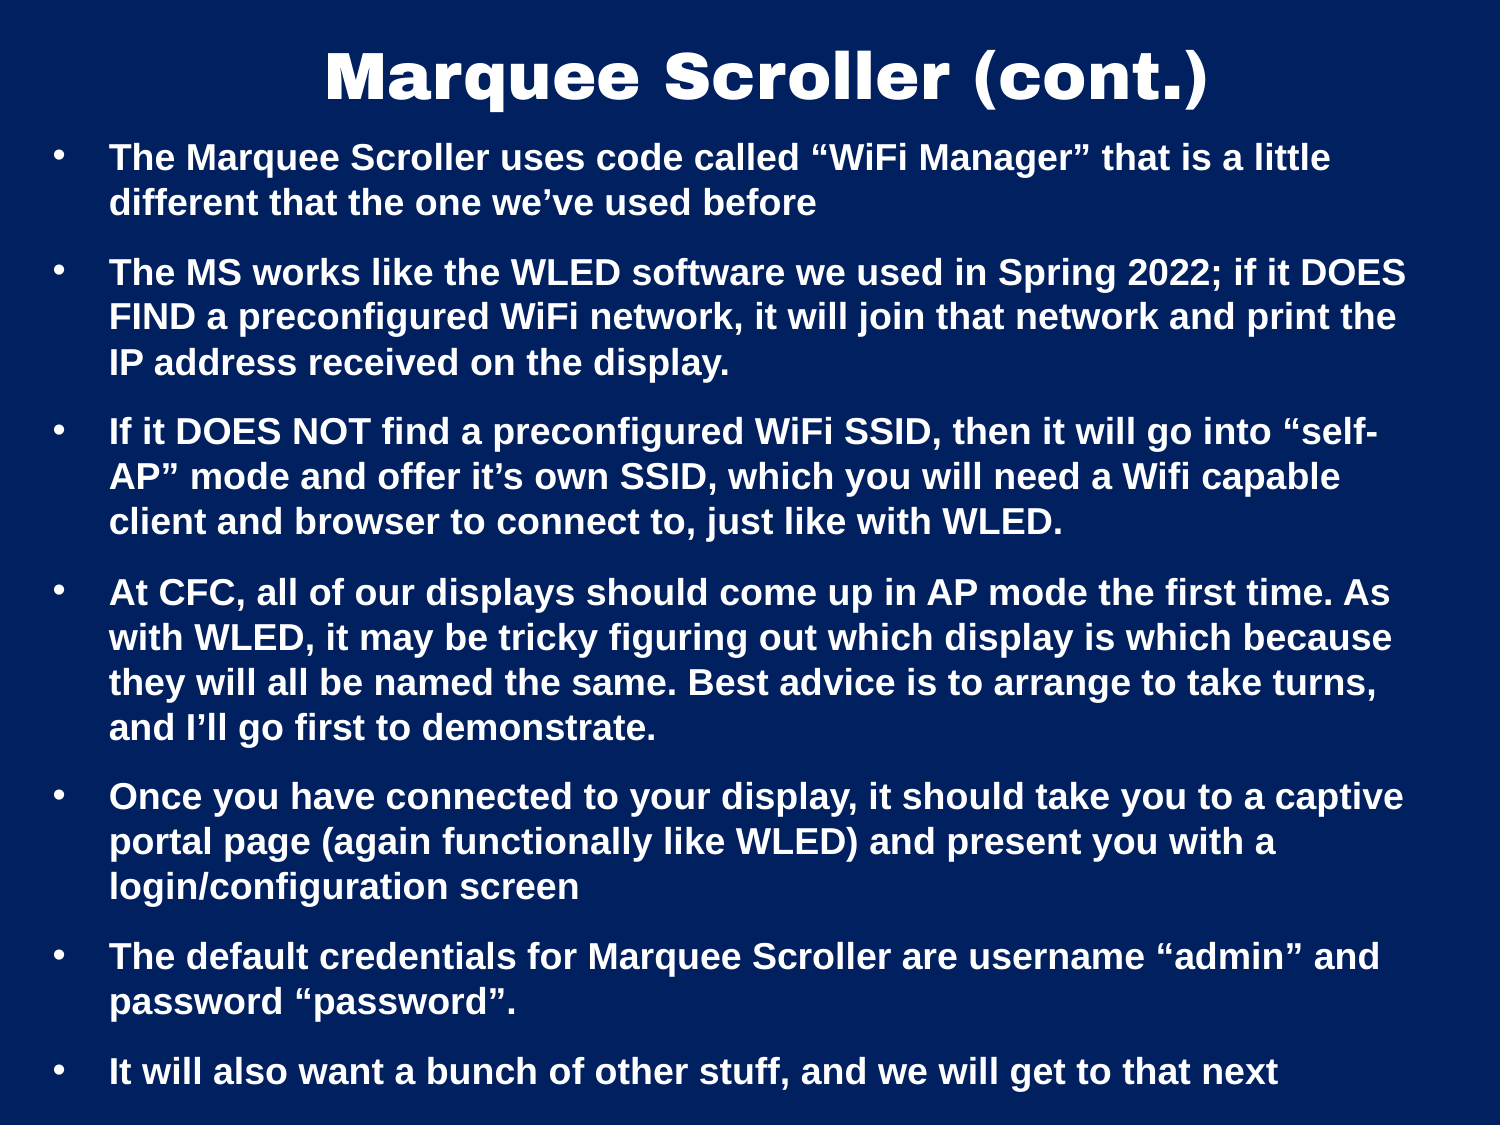

# Marquee Scroller (cont.)
The Marquee Scroller uses code called “WiFi Manager” that is a little different that the one we’ve used before
The MS works like the WLED software we used in Spring 2022; if it DOES FIND a preconfigured WiFi network, it will join that network and print the IP address received on the display.
If it DOES NOT find a preconfigured WiFi SSID, then it will go into “self-AP” mode and offer it’s own SSID, which you will need a Wifi capable client and browser to connect to, just like with WLED.
At CFC, all of our displays should come up in AP mode the first time. As with WLED, it may be tricky figuring out which display is which because they will all be named the same. Best advice is to arrange to take turns, and I’ll go first to demonstrate.
Once you have connected to your display, it should take you to a captive portal page (again functionally like WLED) and present you with a login/configuration screen
The default credentials for Marquee Scroller are username “admin” and password “password”.
It will also want a bunch of other stuff, and we will get to that next